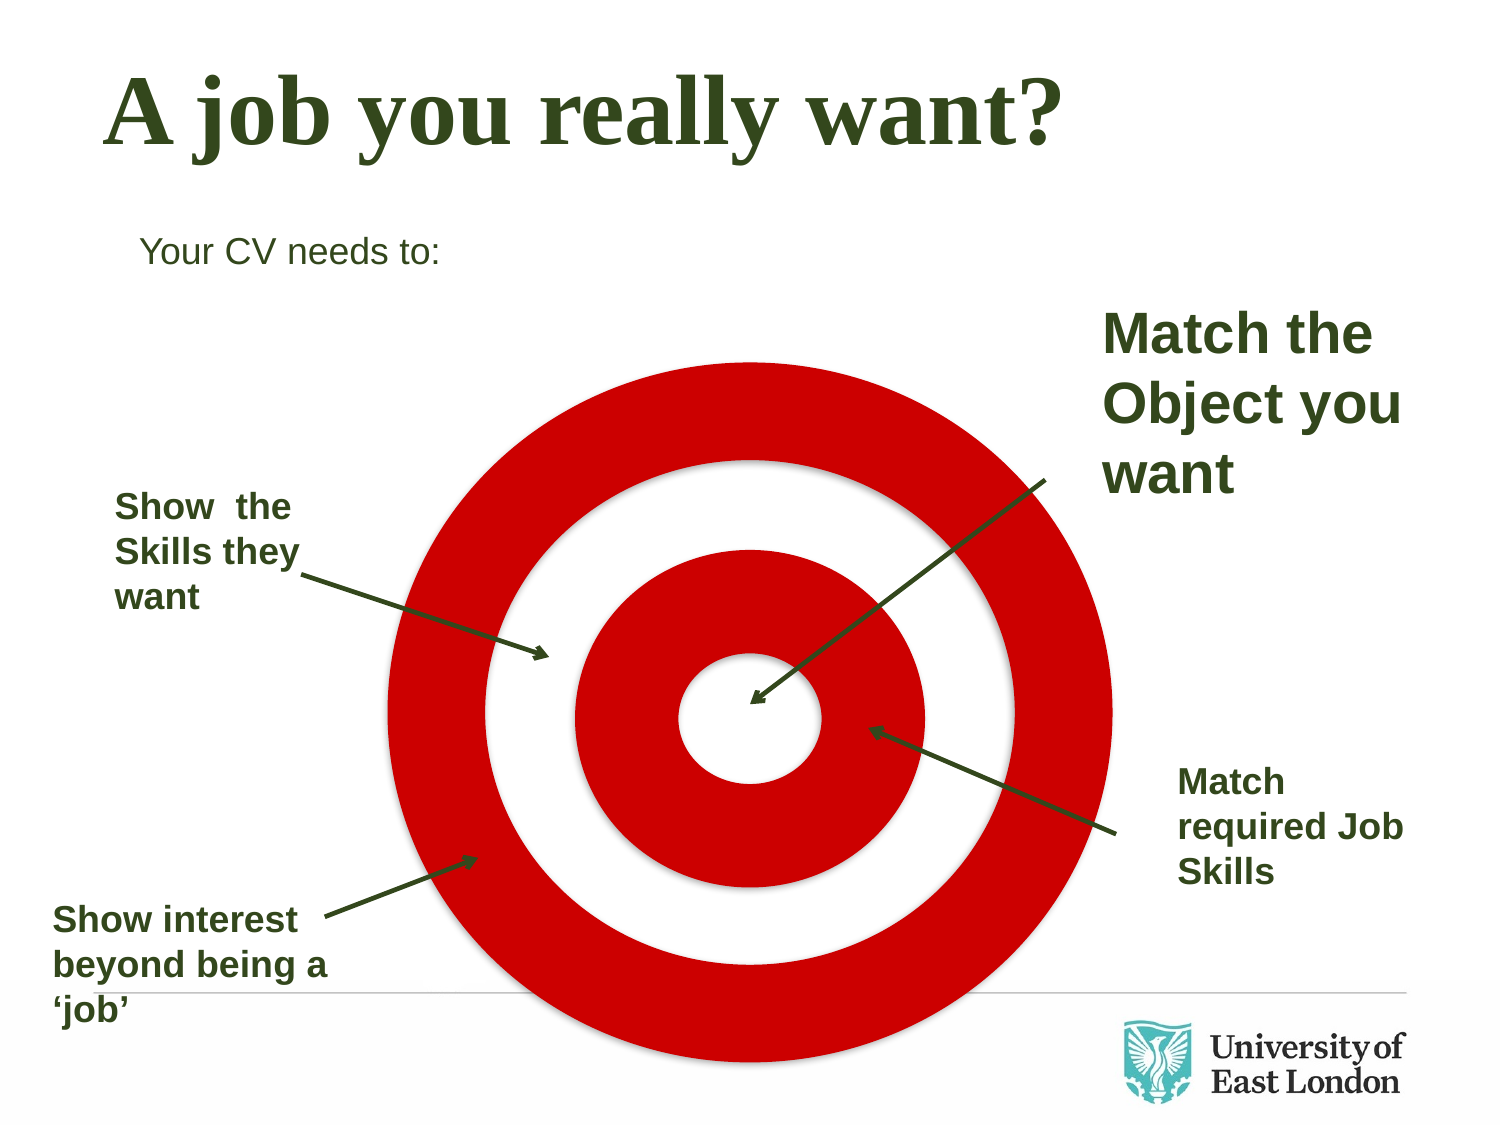

A job you really want?
Your CV needs to:
Match the Object you want

Show  the Skills they want
Match required Job Skills
Show interest beyond being a ‘job’